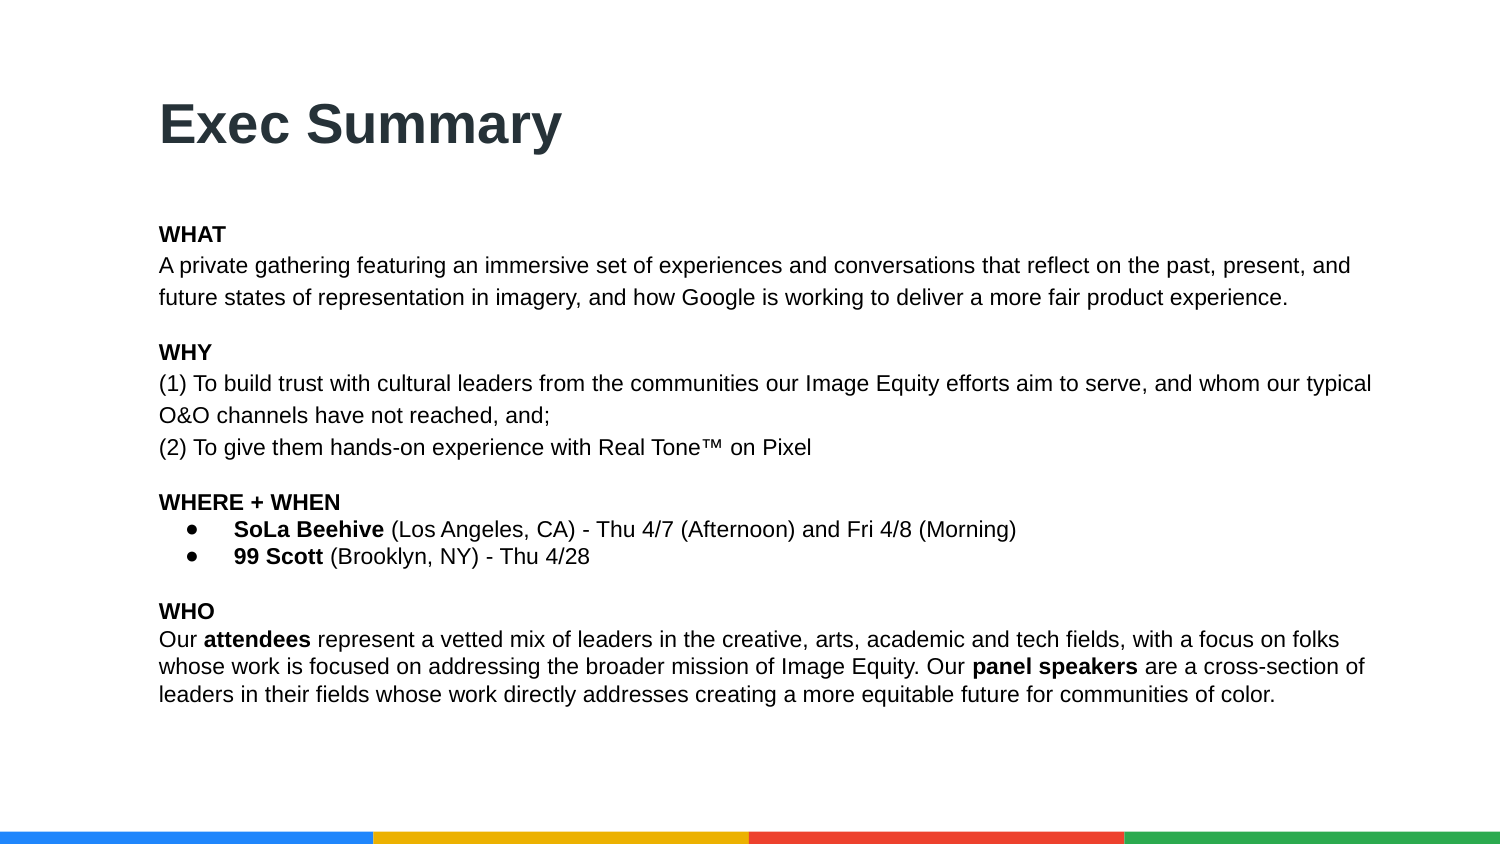

Exec Summary
WHAT
A private gathering featuring an immersive set of experiences and conversations that reflect on the past, present, and future states of representation in imagery, and how Google is working to deliver a more fair product experience.

WHY
(1) To build trust with cultural leaders from the communities our Image Equity efforts aim to serve, and whom our typical O&O channels have not reached, and;
(2) To give them hands-on experience with Real Tone™ on Pixel

WHERE + WHEN
SoLa Beehive (Los Angeles, CA) - Thu 4/7 (Afternoon) and Fri 4/8 (Morning)
99 Scott (Brooklyn, NY) - Thu 4/28

WHO
Our attendees represent a vetted mix of leaders in the creative, arts, academic and tech fields, with a focus on folks whose work is focused on addressing the broader mission of Image Equity. Our panel speakers are a cross-section of leaders in their fields whose work directly addresses creating a more equitable future for communities of color.